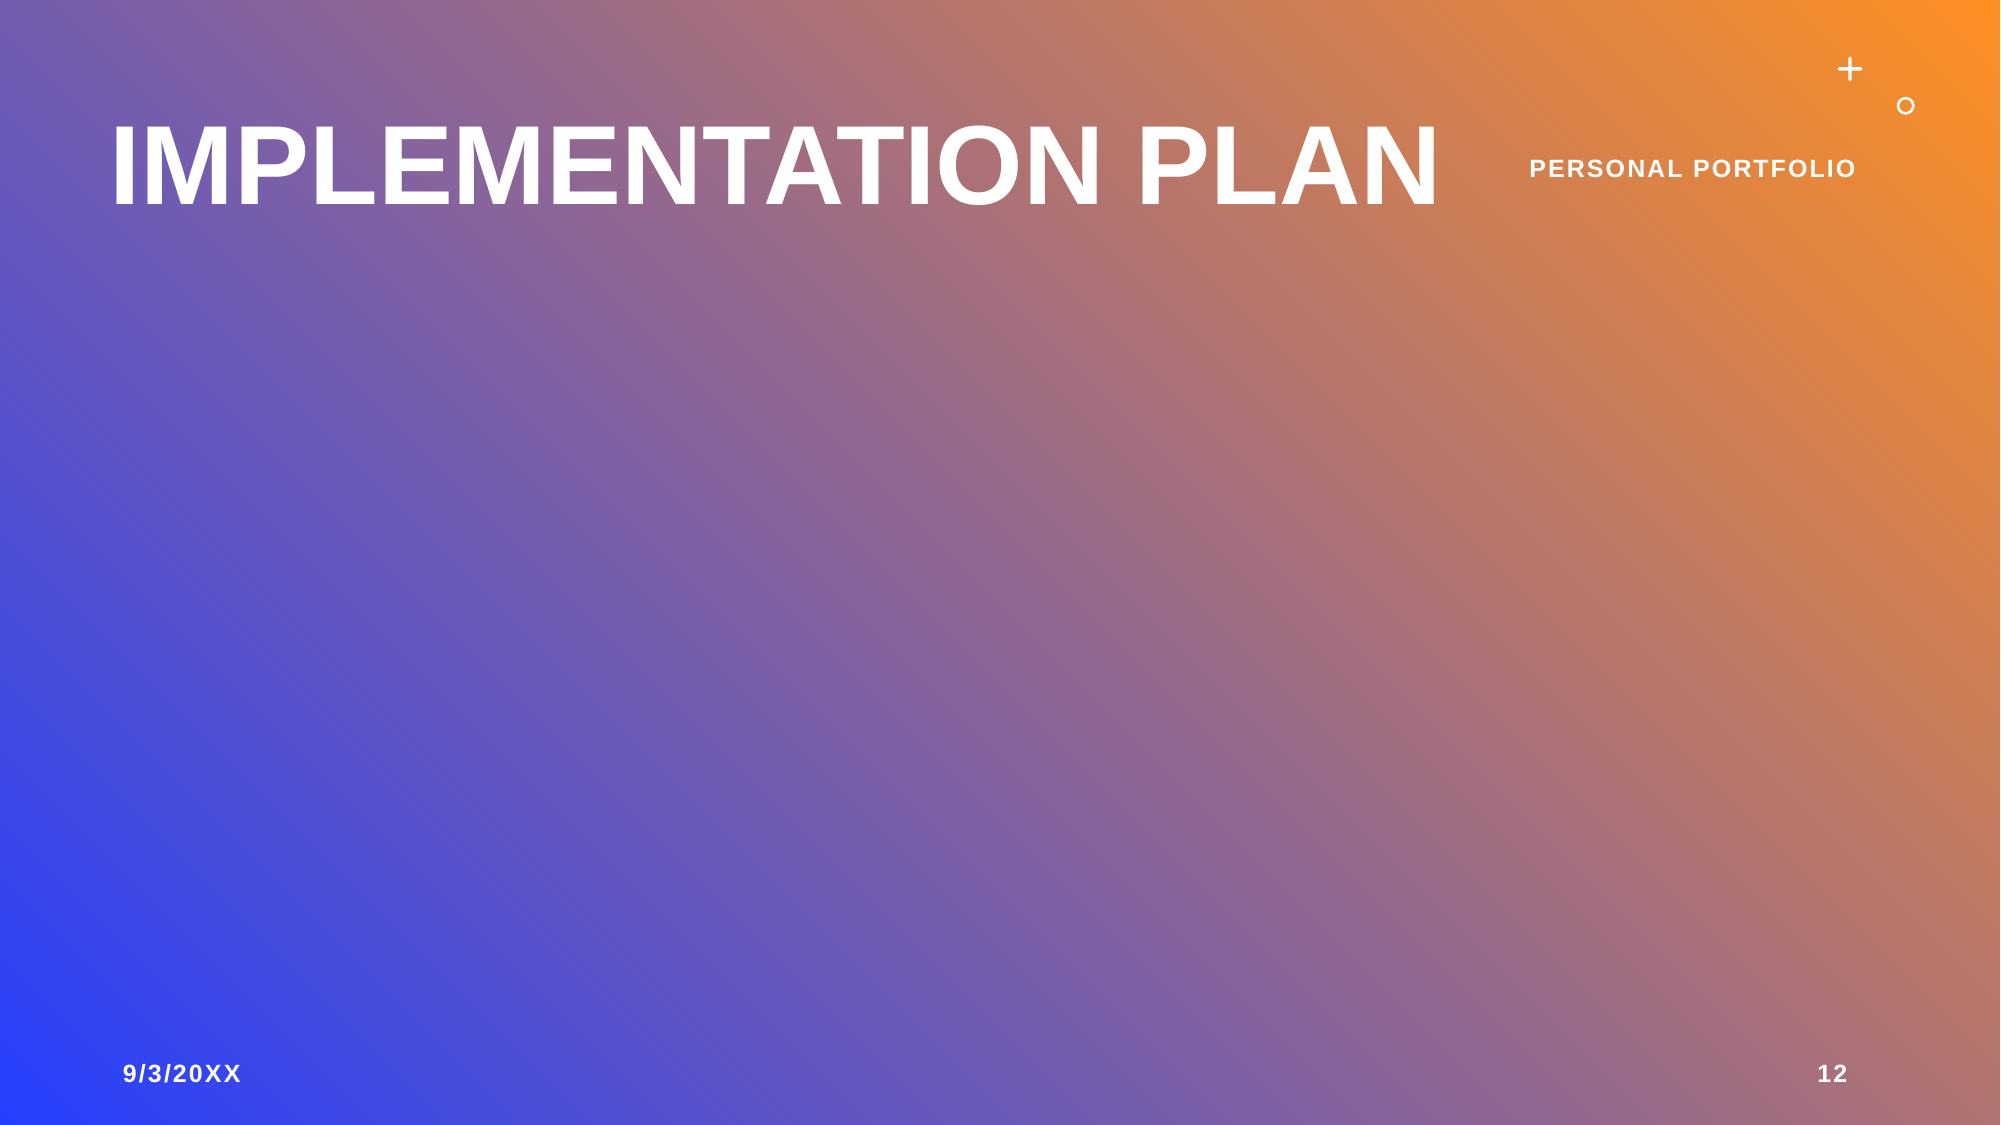

# Implementation plan
Personal portfolio

9/3/20XX
12